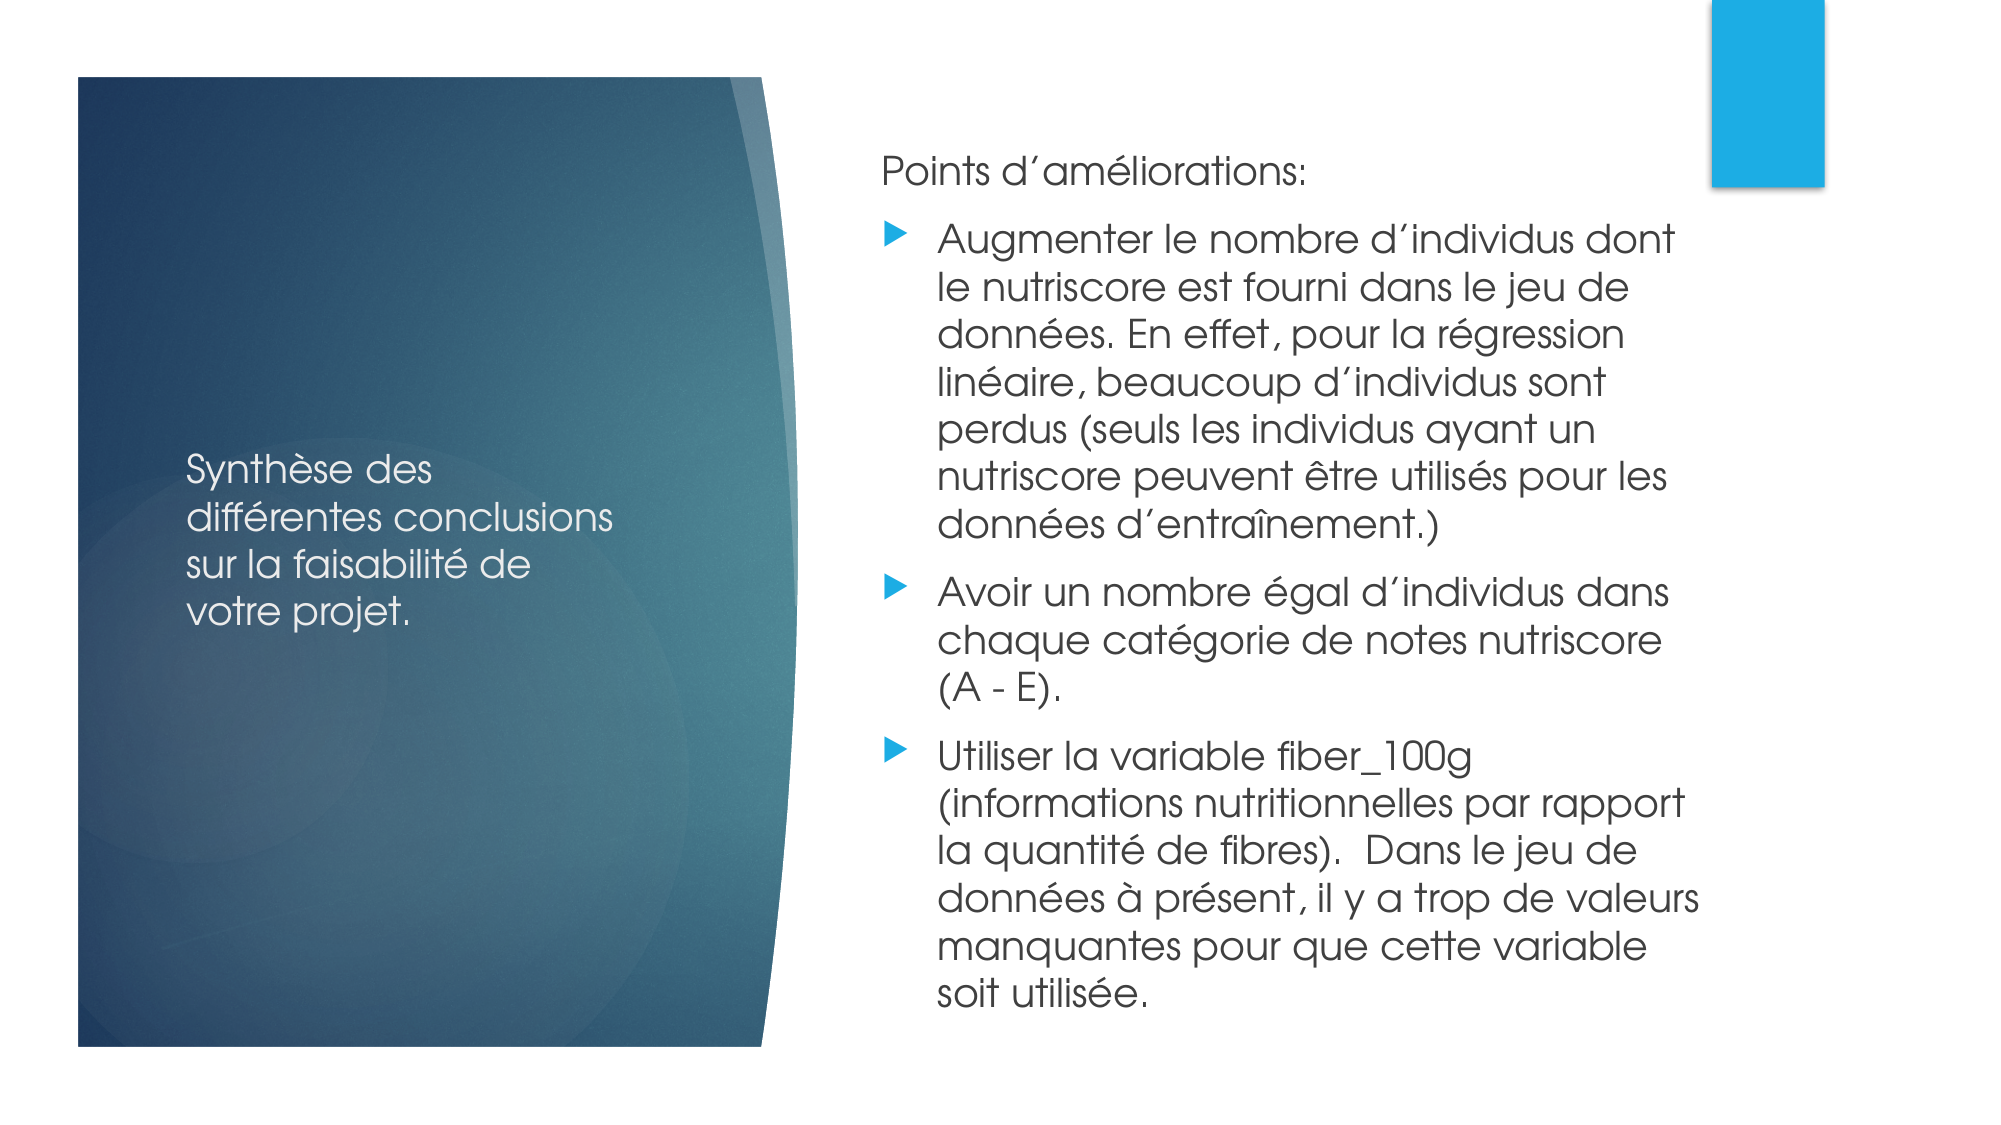

Points d’améliorations:
Augmenter le nombre d’individus dont le nutriscore est fourni dans le jeu de données. En effet, pour la régression linéaire, beaucoup d’individus sont perdus (seuls les individus ayant un nutriscore peuvent être utilisés pour les données d’entraînement.)
Avoir un nombre égal d’individus dans chaque catégorie de notes nutriscore (A - E).
Utiliser la variable fiber_100g (informations nutritionnelles par rapport la quantité de fibres).  Dans le jeu de données à présent, il y a trop de valeurs manquantes pour que cette variable soit utilisée.
# Synthèse des différentes conclusions sur la faisabilité de votre projet.